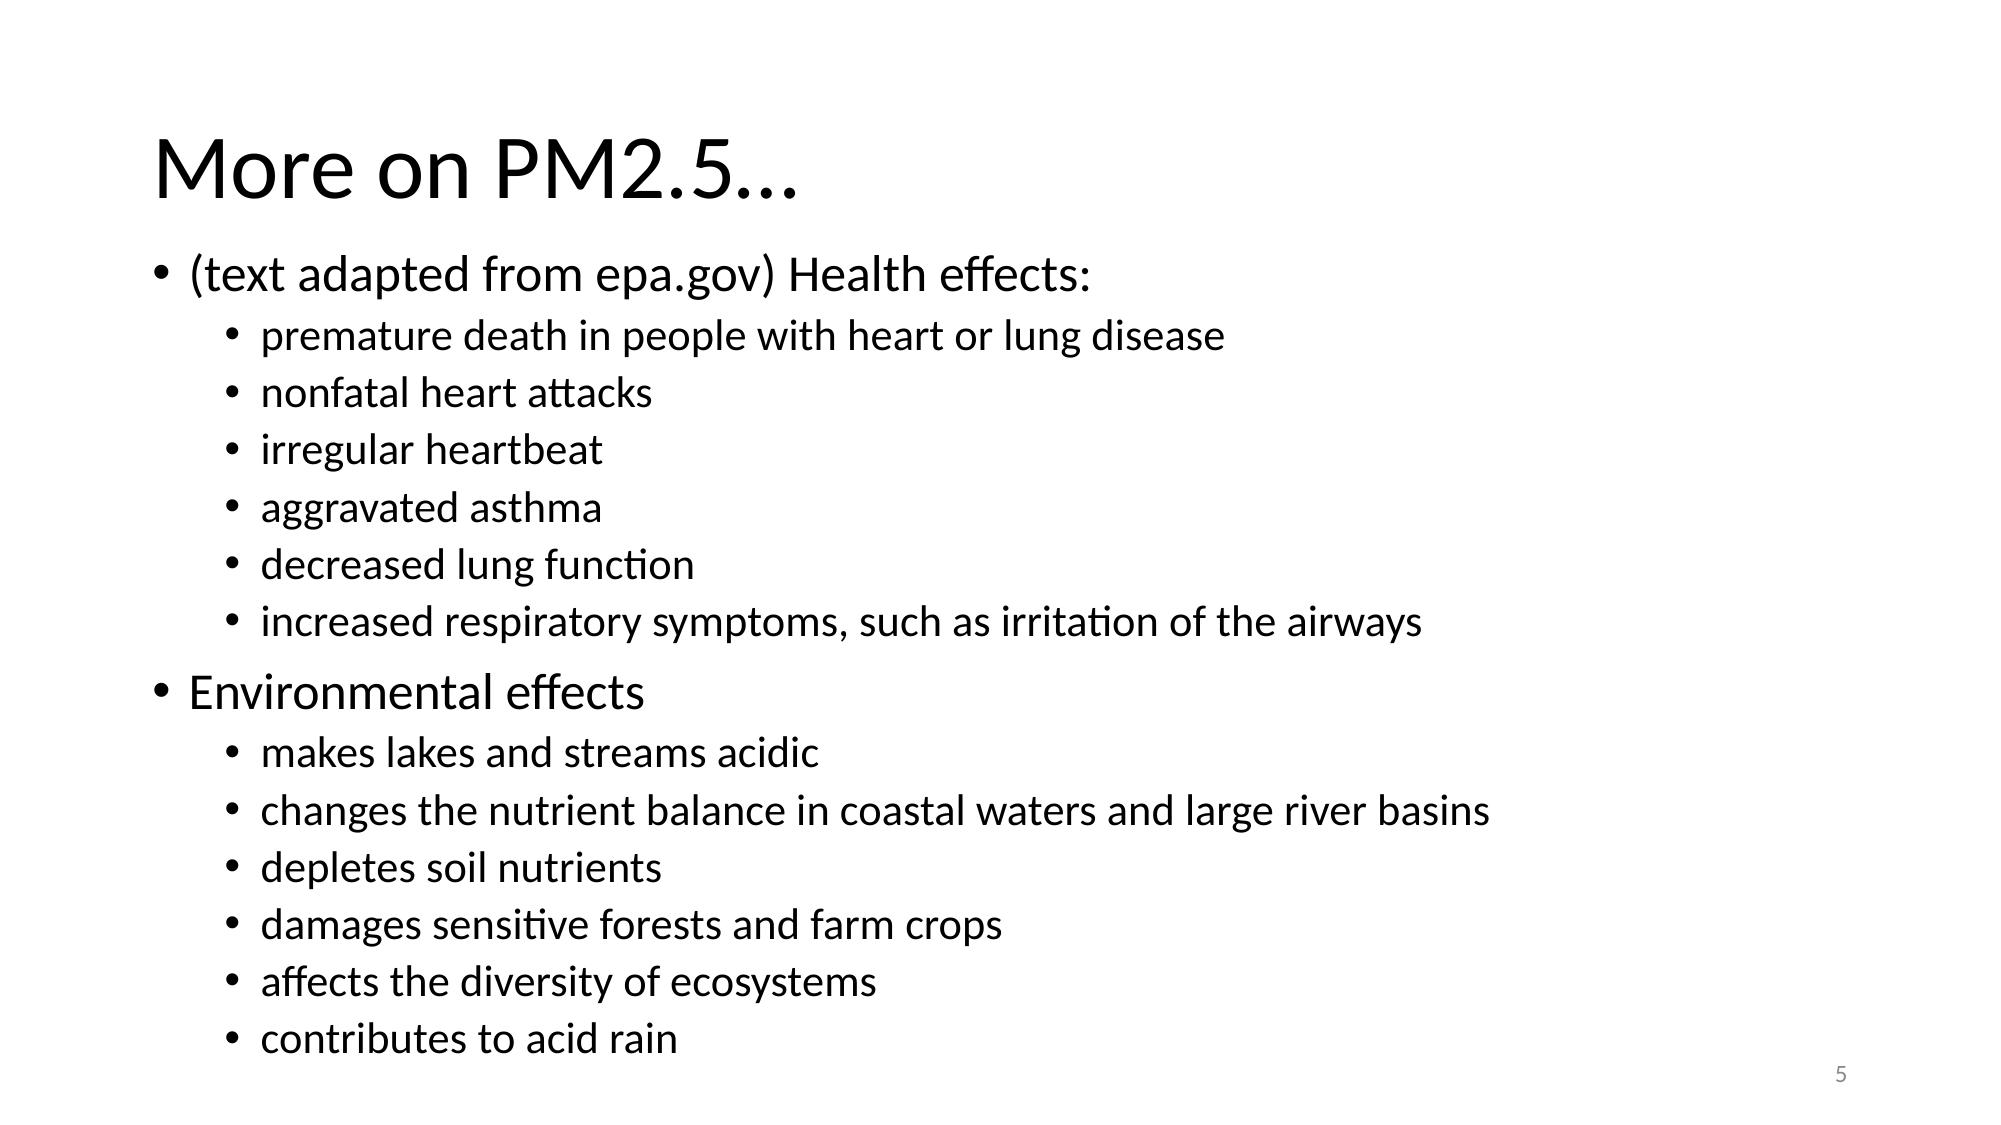

# More on PM2.5…
(text adapted from epa.gov) Health effects:
premature death in people with heart or lung disease
nonfatal heart attacks
irregular heartbeat
aggravated asthma
decreased lung function
increased respiratory symptoms, such as irritation of the airways
Environmental effects
makes lakes and streams acidic
changes the nutrient balance in coastal waters and large river basins
depletes soil nutrients
damages sensitive forests and farm crops
affects the diversity of ecosystems
contributes to acid rain
5